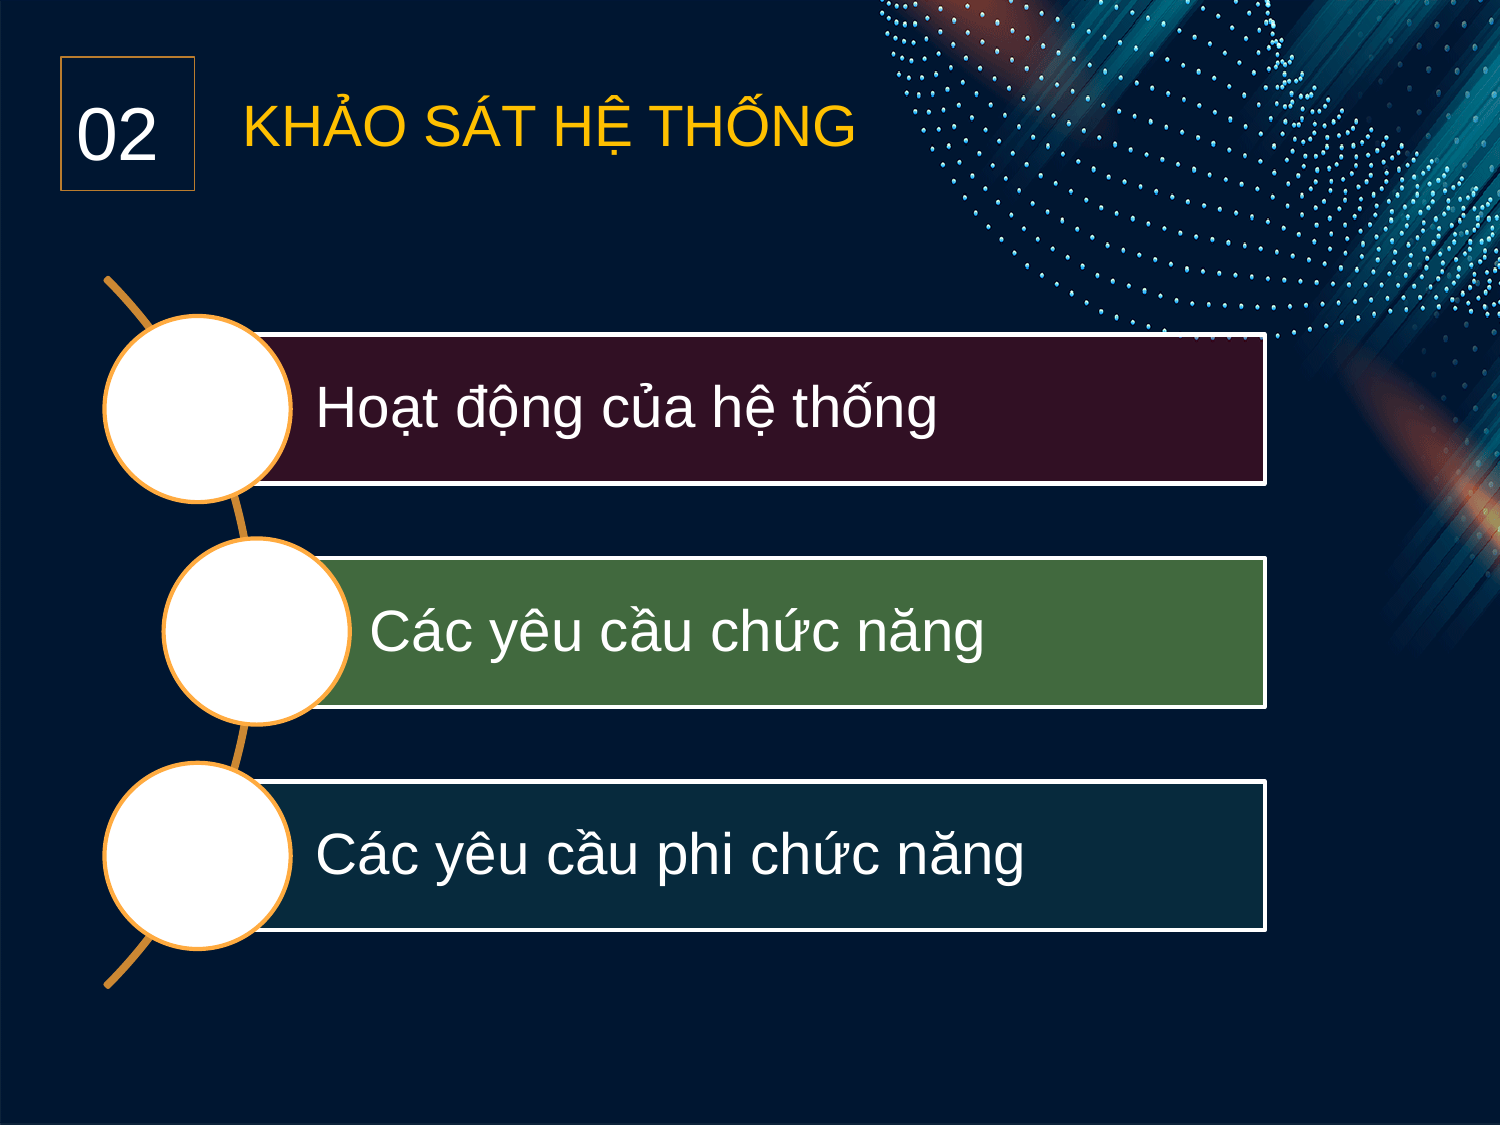

02
KHẢO SÁT HỆ THỐNG

Hoạt động của hệ thống

Các yêu cầu chức năng

Các yêu cầu phi chức năng